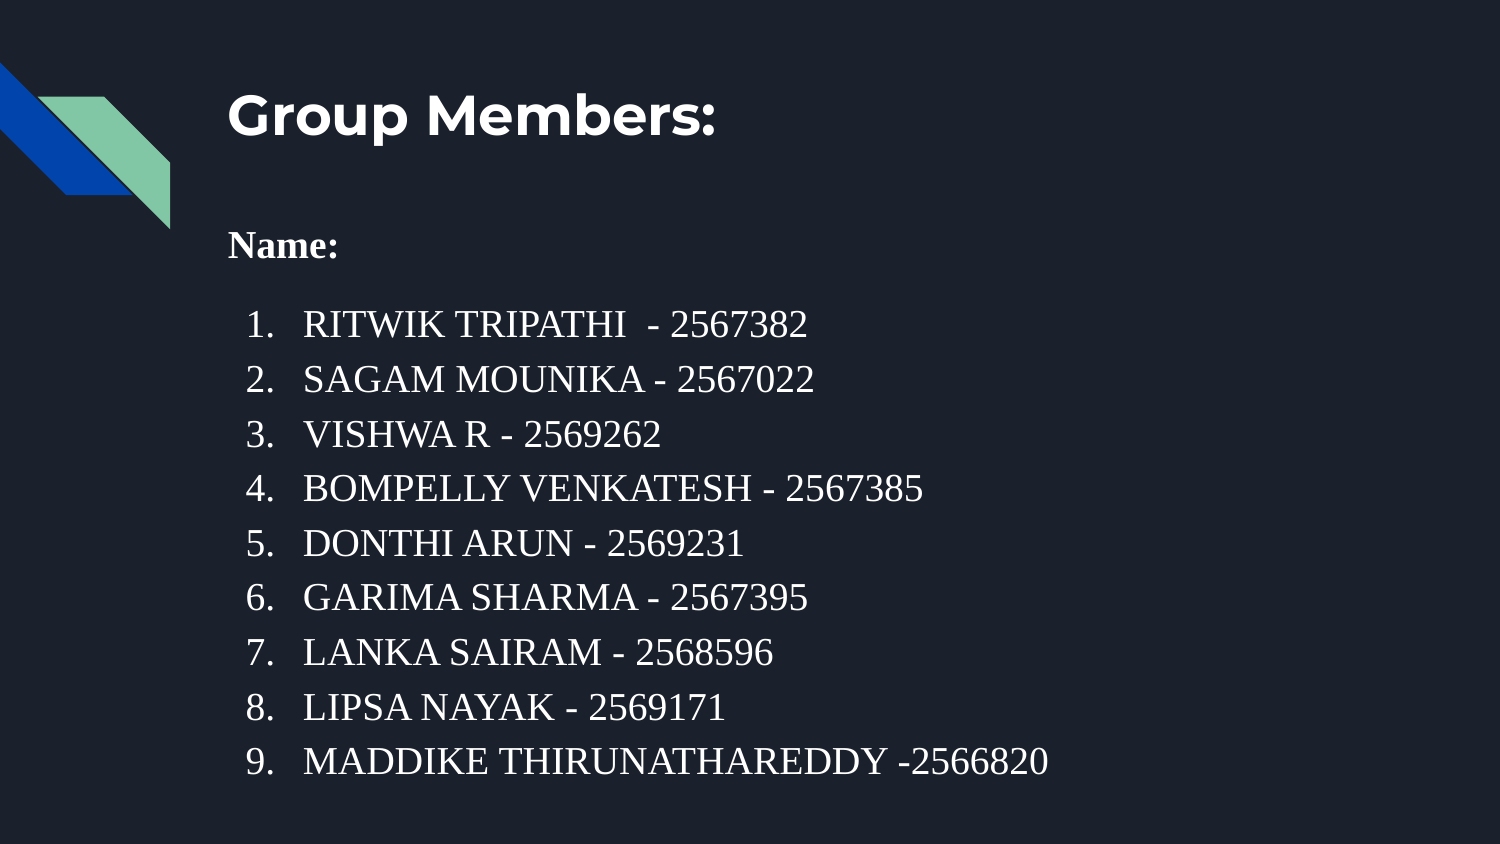

# Group Members:
Name:
RITWIK TRIPATHI  - 2567382
SAGAM MOUNIKA - 2567022
VISHWA R - 2569262
BOMPELLY VENKATESH - 2567385
DONTHI ARUN - 2569231
GARIMA SHARMA - 2567395
LANKA SAIRAM - 2568596
LIPSA NAYAK - 2569171
MADDIKE THIRUNATHAREDDY -2566820